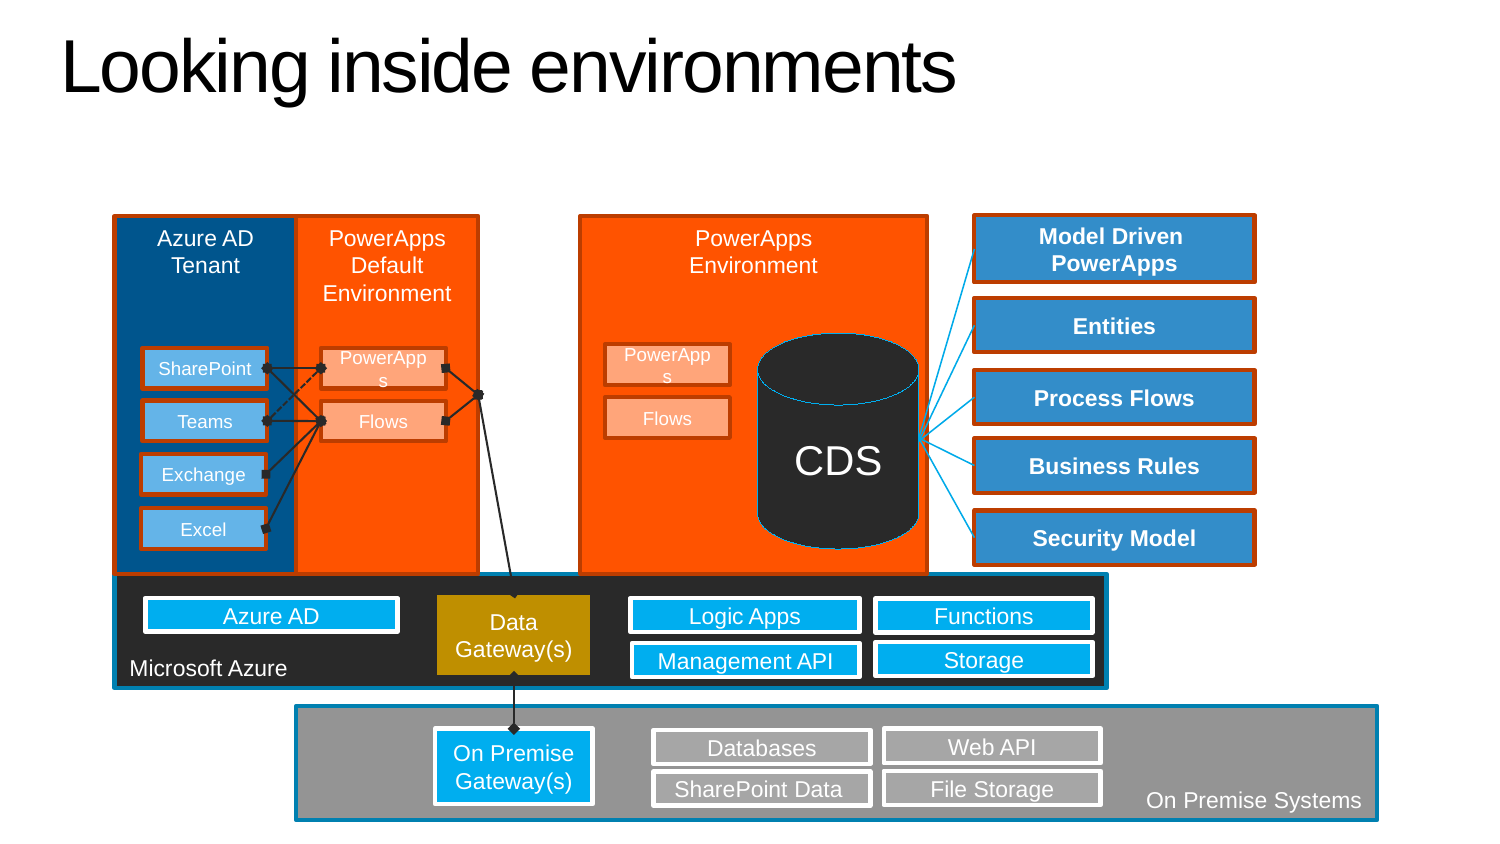

# Looking inside environments
Model Driven  PowerApps
Azure AD
Tenant
PowerApps
Environment
PowerApps
Default
Environment
Entities
CDS
PowerApps
SharePoint
PowerApps
Process Flows
Flows
Teams
Flows
Business Rules
Exchange
Excel
Security Model
Microsoft Azure
Data Gateway(s)
Logic Apps
Azure AD
Functions
Storage
Management API
On Premise Systems
On Premise Gateway(s)
Web API
Databases
File Storage
SharePoint Data